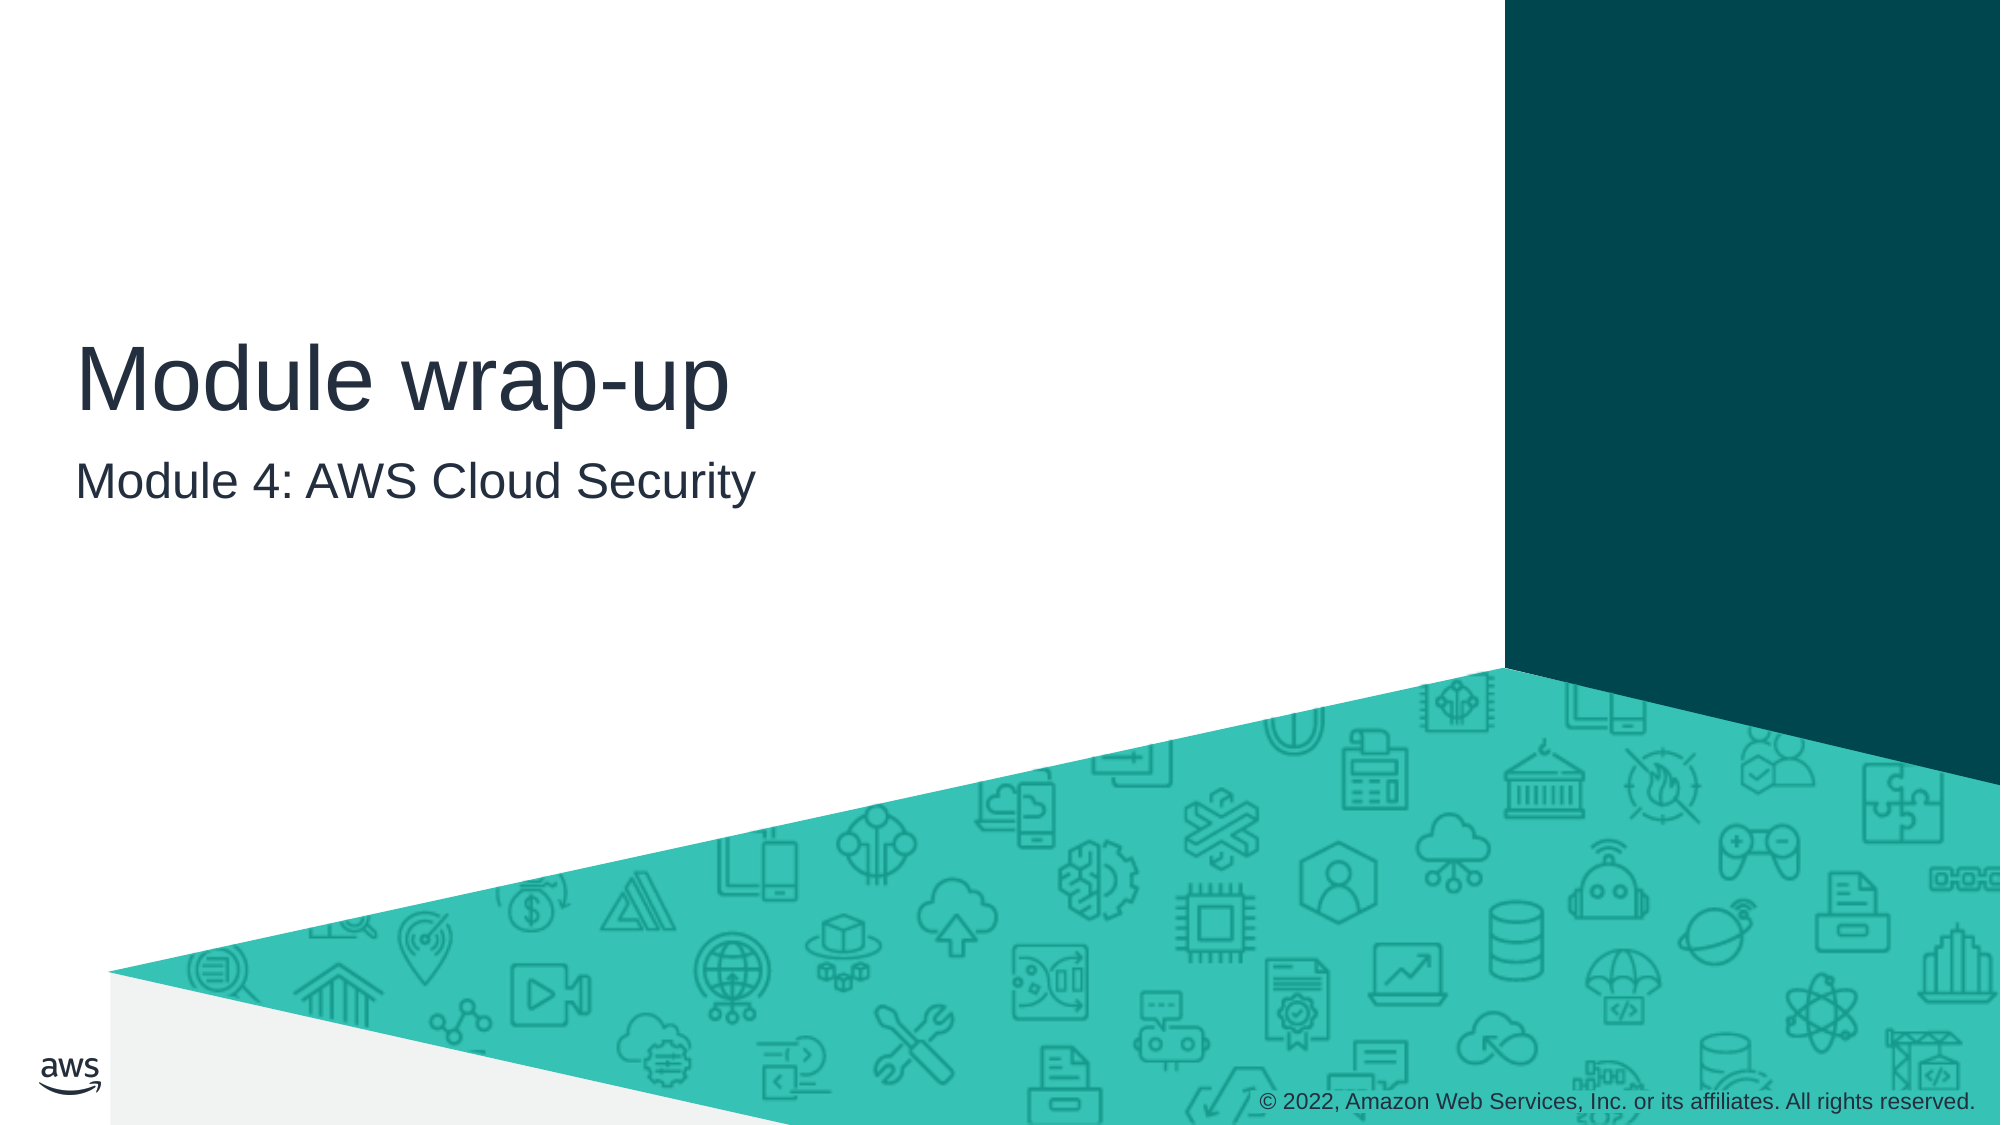

# Module wrap-up
Module 4: AWS Cloud Security